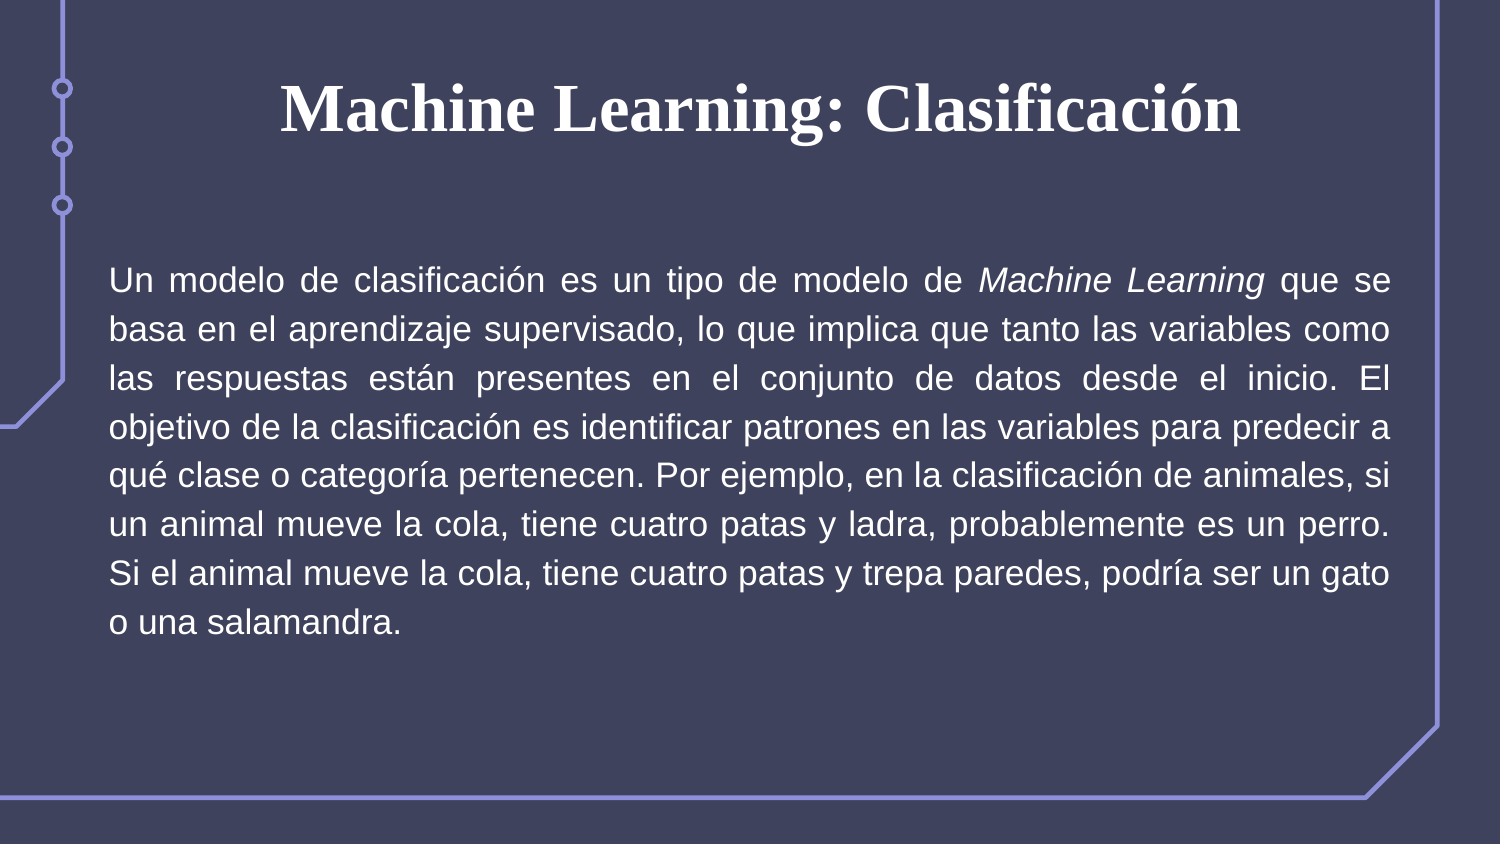

Machine Learning: Clasificación

Un modelo de clasificación es un tipo de modelo de Machine Learning que se basa en el aprendizaje supervisado, lo que implica que tanto las variables como las respuestas están presentes en el conjunto de datos desde el inicio. El objetivo de la clasificación es identificar patrones en las variables para predecir a qué clase o categoría pertenecen. Por ejemplo, en la clasificación de animales, si un animal mueve la cola, tiene cuatro patas y ladra, probablemente es un perro. Si el animal mueve la cola, tiene cuatro patas y trepa paredes, podría ser un gato o una salamandra.